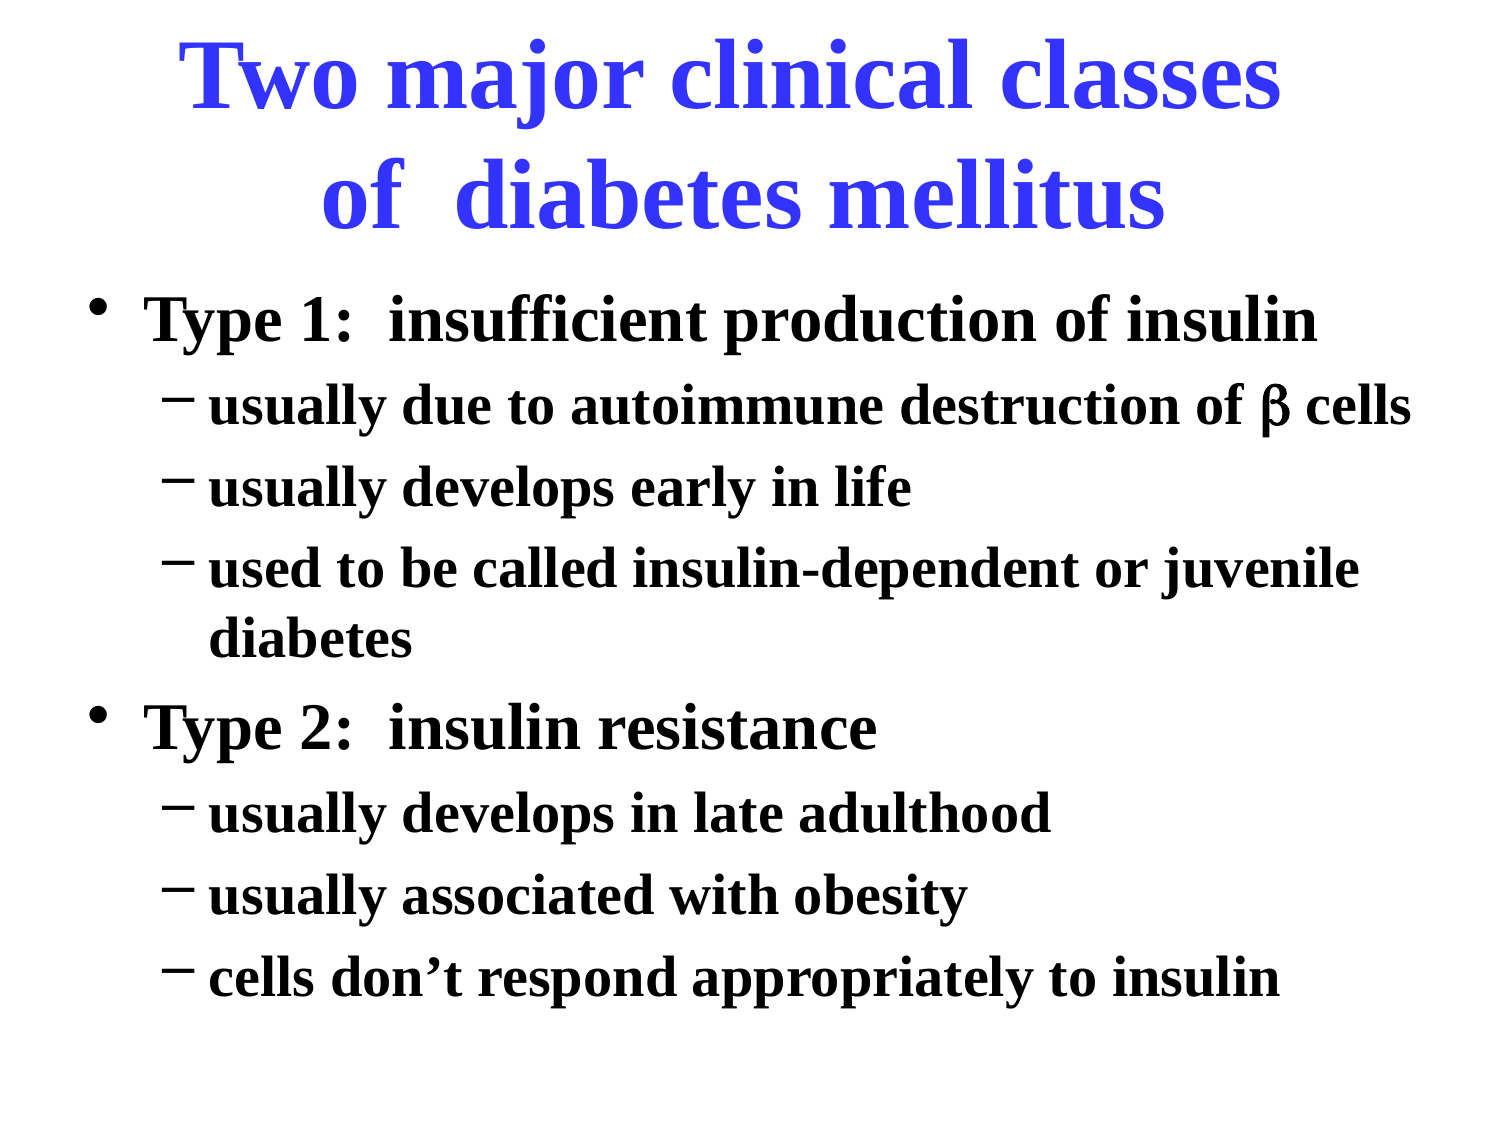

# Two major clinical classes of  diabetes mellitus
Type 1:  insufficient production of insulin
usually due to autoimmune destruction of β cells
usually develops early in life
used to be called insulin-dependent or juvenile diabetes
Type 2:  insulin resistance
usually develops in late adulthood
usually associated with obesity
cells don’t respond appropriately to insulin